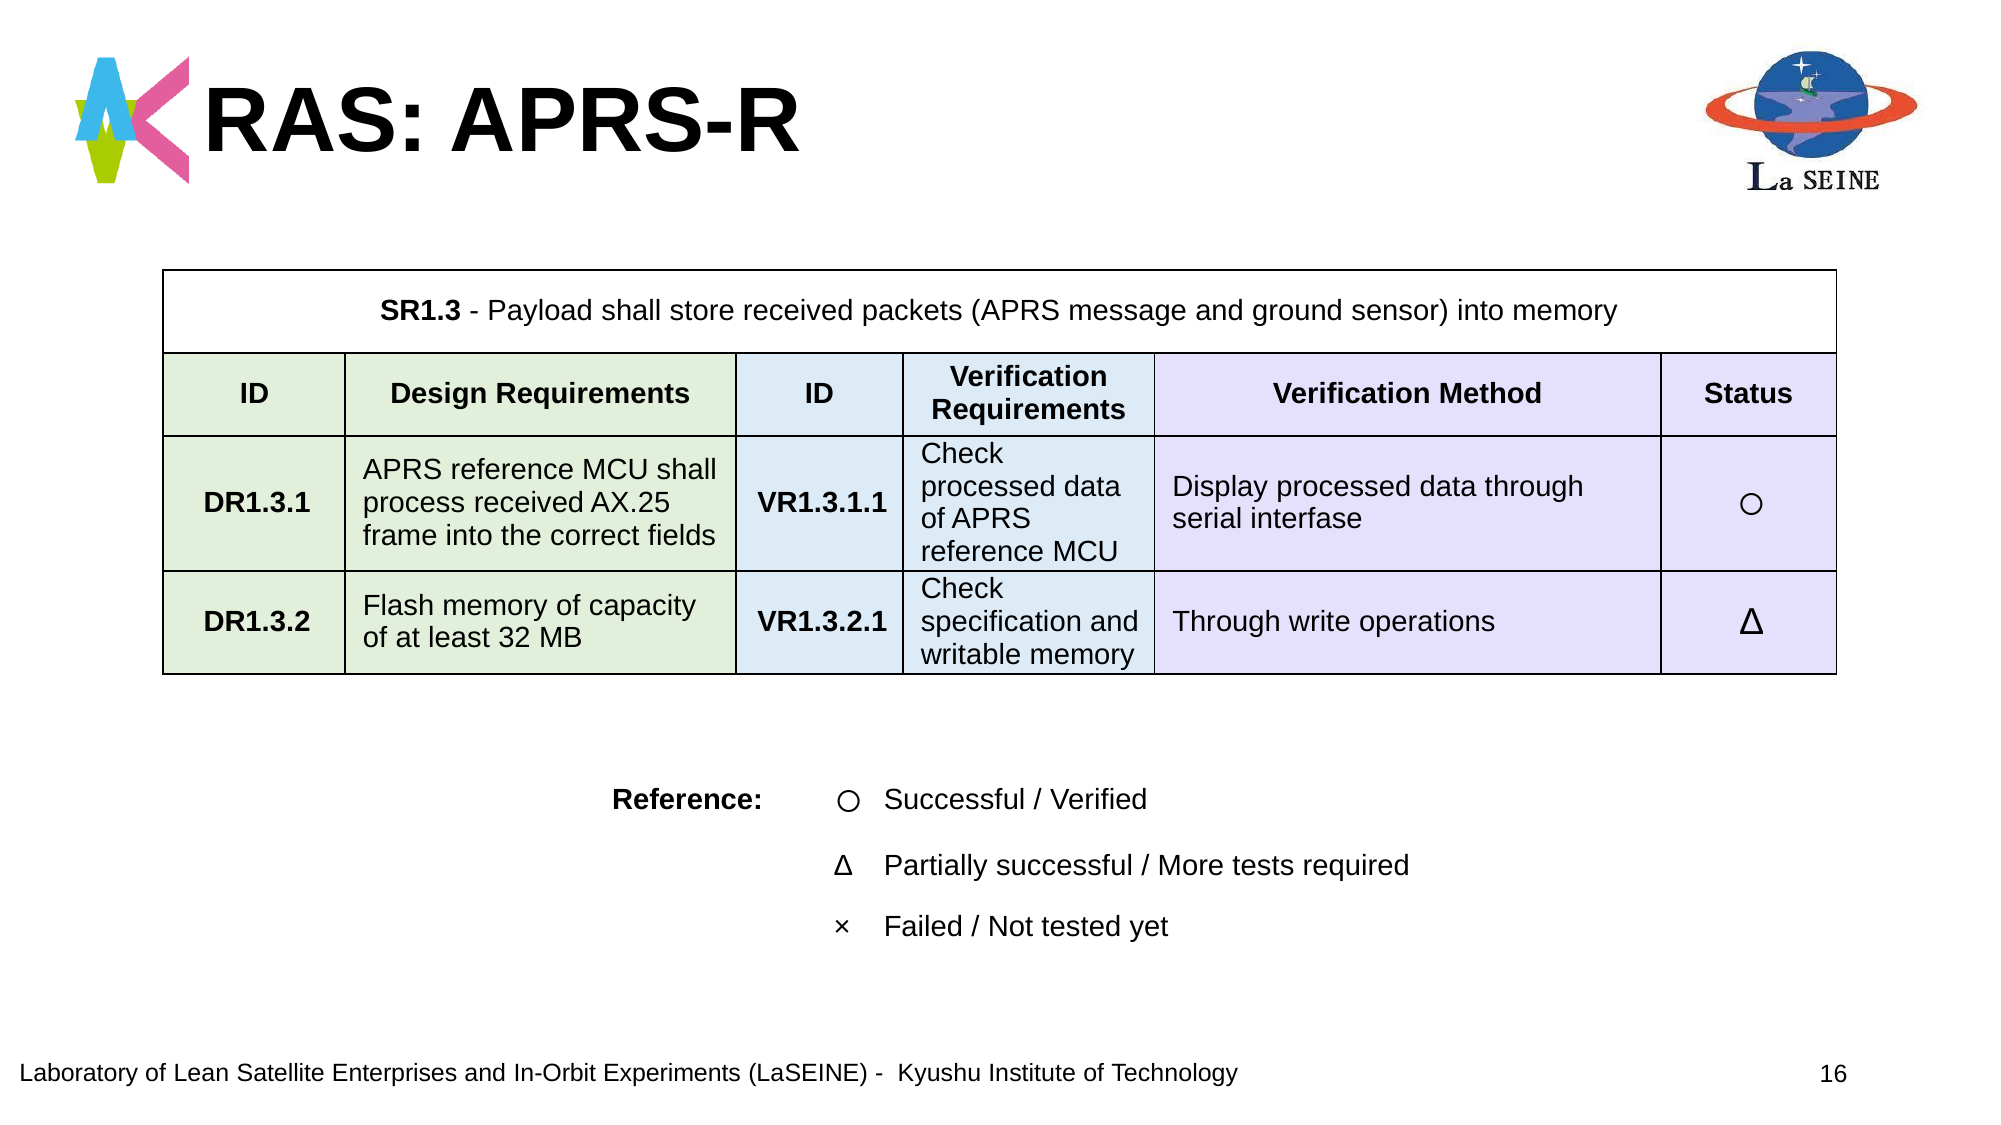

# RAS: APRS-R
| SR1.3 - Payload shall store received packets (APRS message and ground sensor) into memory |  |  |  |  |  |
| --- | --- | --- | --- | --- | --- |
| ID | Design Requirements | ID | Verification Requirements | Verification Method | Status |
| DR1.3.1 | APRS reference MCU shall process received AX.25 frame into the correct fields | VR1.3.1.1 | Check processed data of APRS reference MCU | Display processed data through serial interfase | ○ |
| DR1.3.2 | Flash memory of capacity of at least 32 MB | VR1.3.2.1 | Check specification and writable memory | Through write operations | Δ |
| Reference: | ○ | Successful / Verified |
| --- | --- | --- |
|  | Δ | Partially successful / More tests required |
|  | × | Failed / Not tested yet |
16